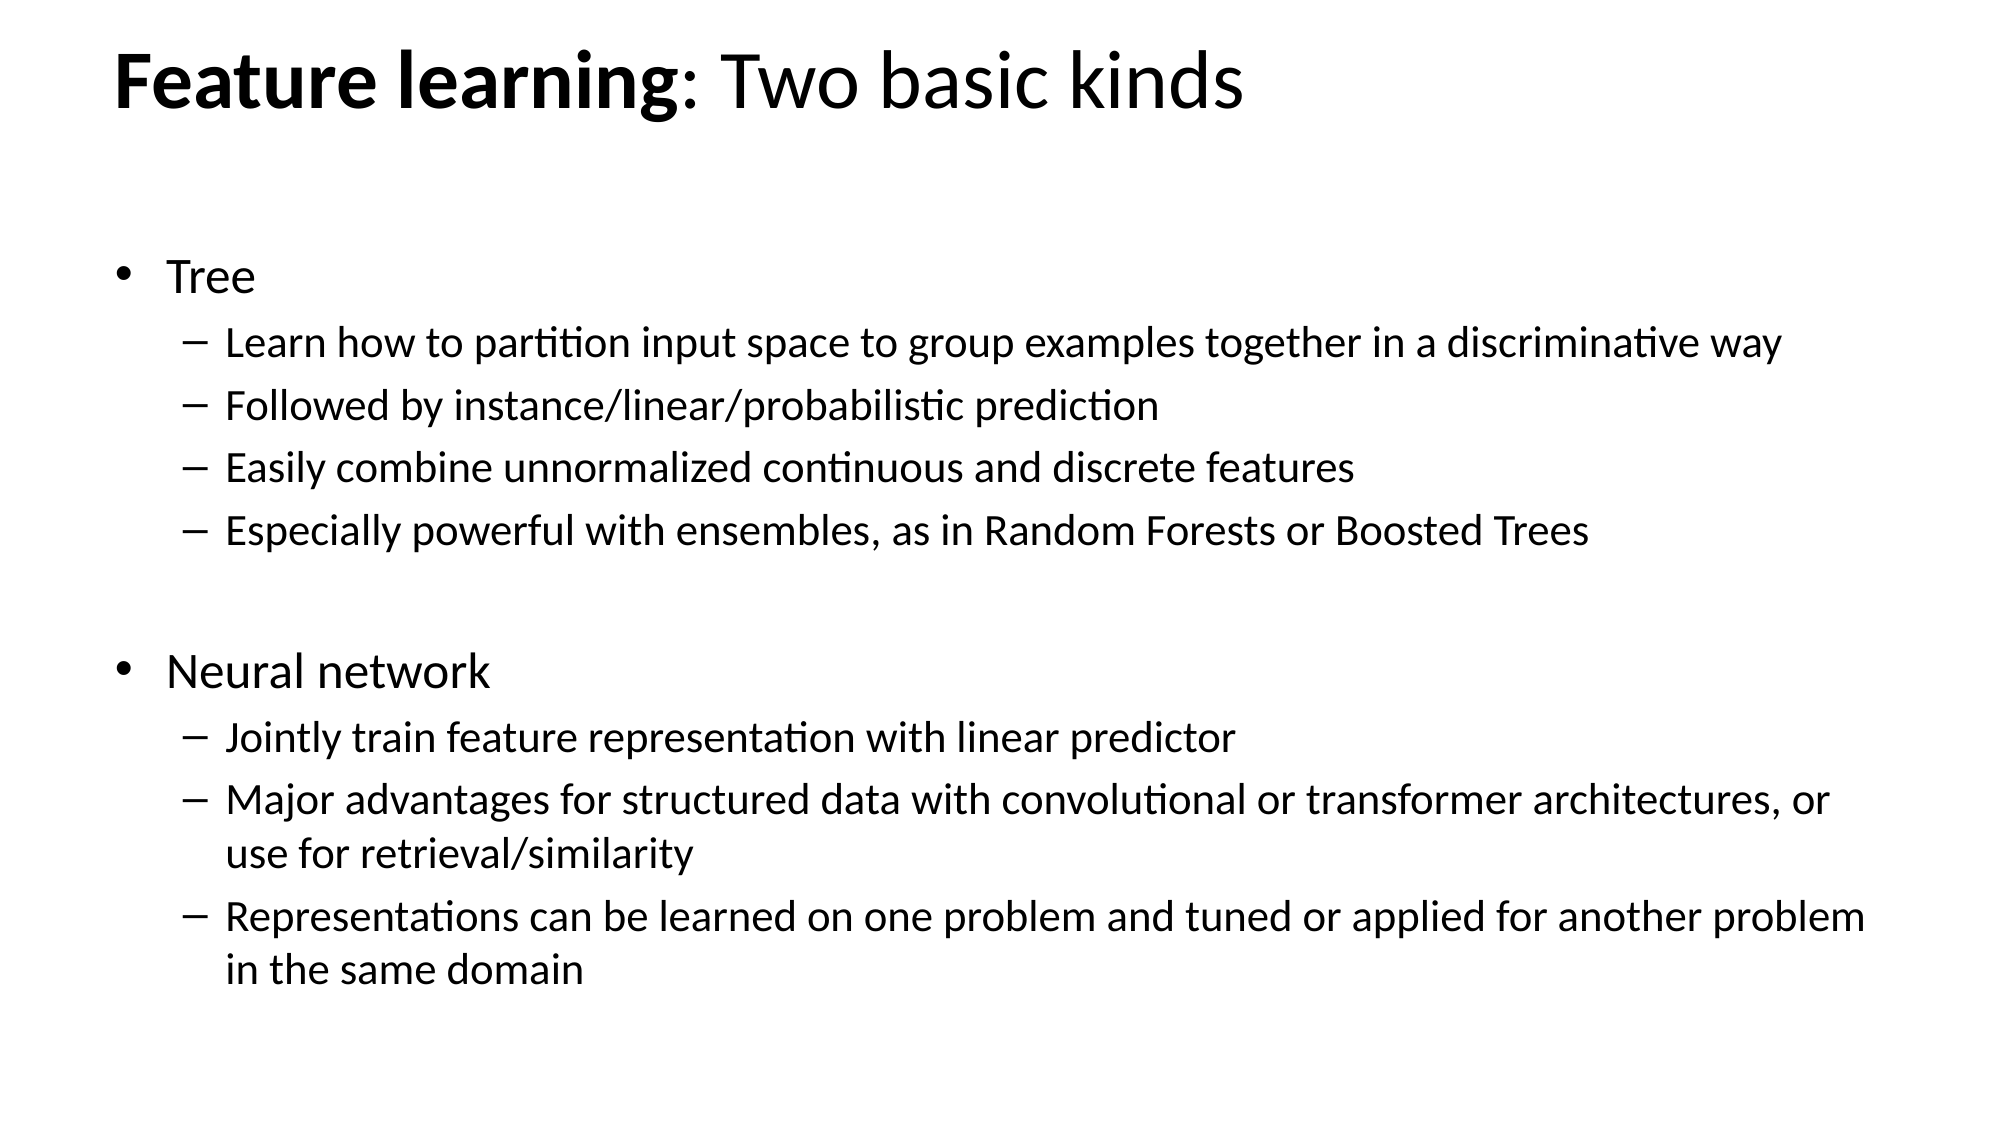

# Feature learning: Two basic kinds

Tree
Learn how to partition input space to group examples together in a discriminative way
Followed by instance/linear/probabilistic prediction
Easily combine unnormalized continuous and discrete features
Especially powerful with ensembles, as in Random Forests or Boosted Trees

Neural network
Jointly train feature representation with linear predictor
Major advantages for structured data with convolutional or transformer architectures, or use for retrieval/similarity
Representations can be learned on one problem and tuned or applied for another problem in the same domain